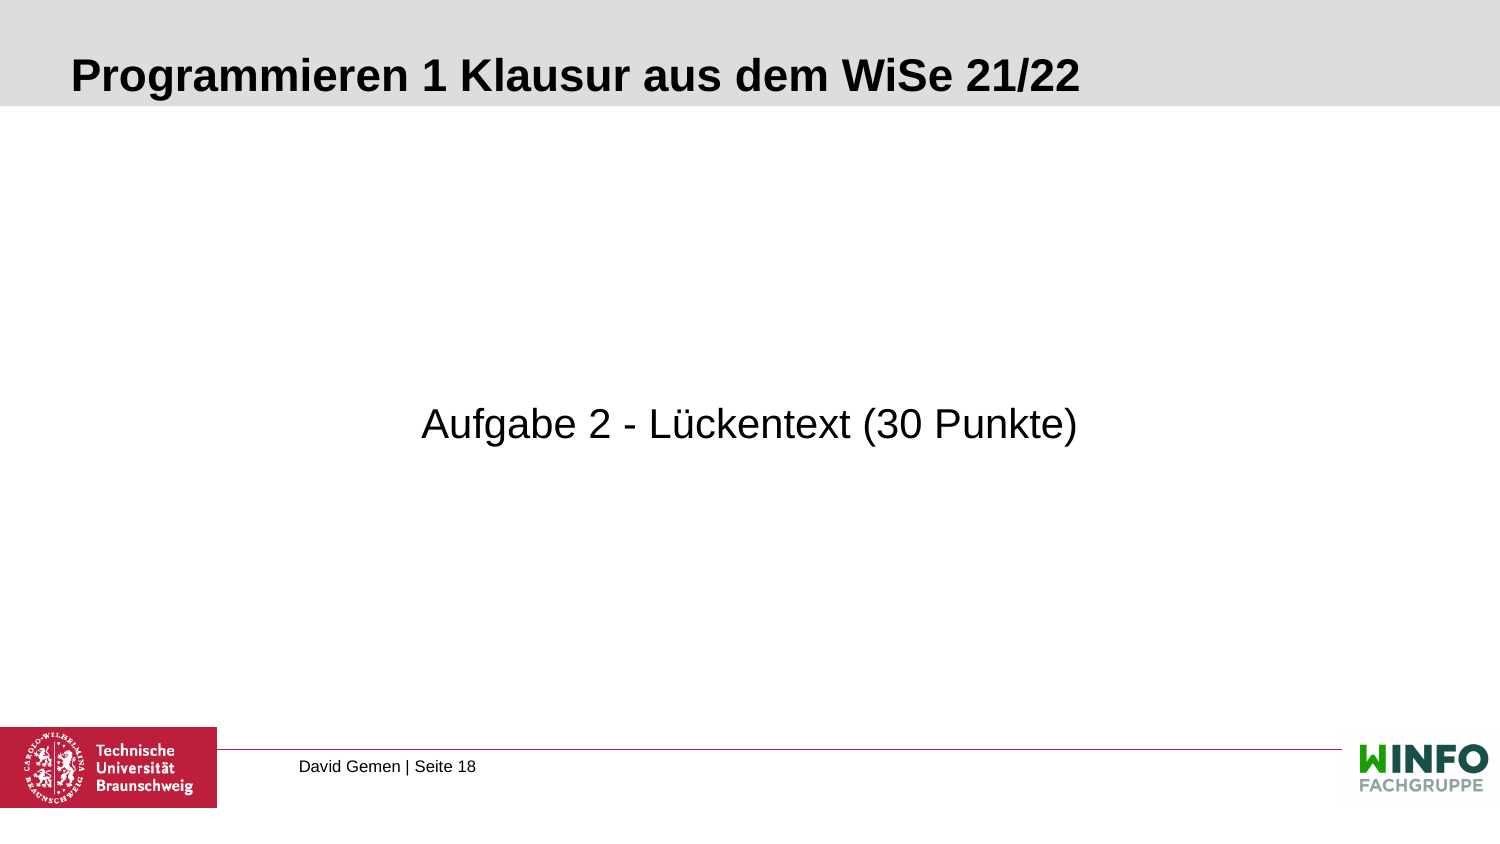

# Programmieren 1 Klausur aus dem WiSe 21/22
Aufgabe 2 - Lückentext (30 Punkte)